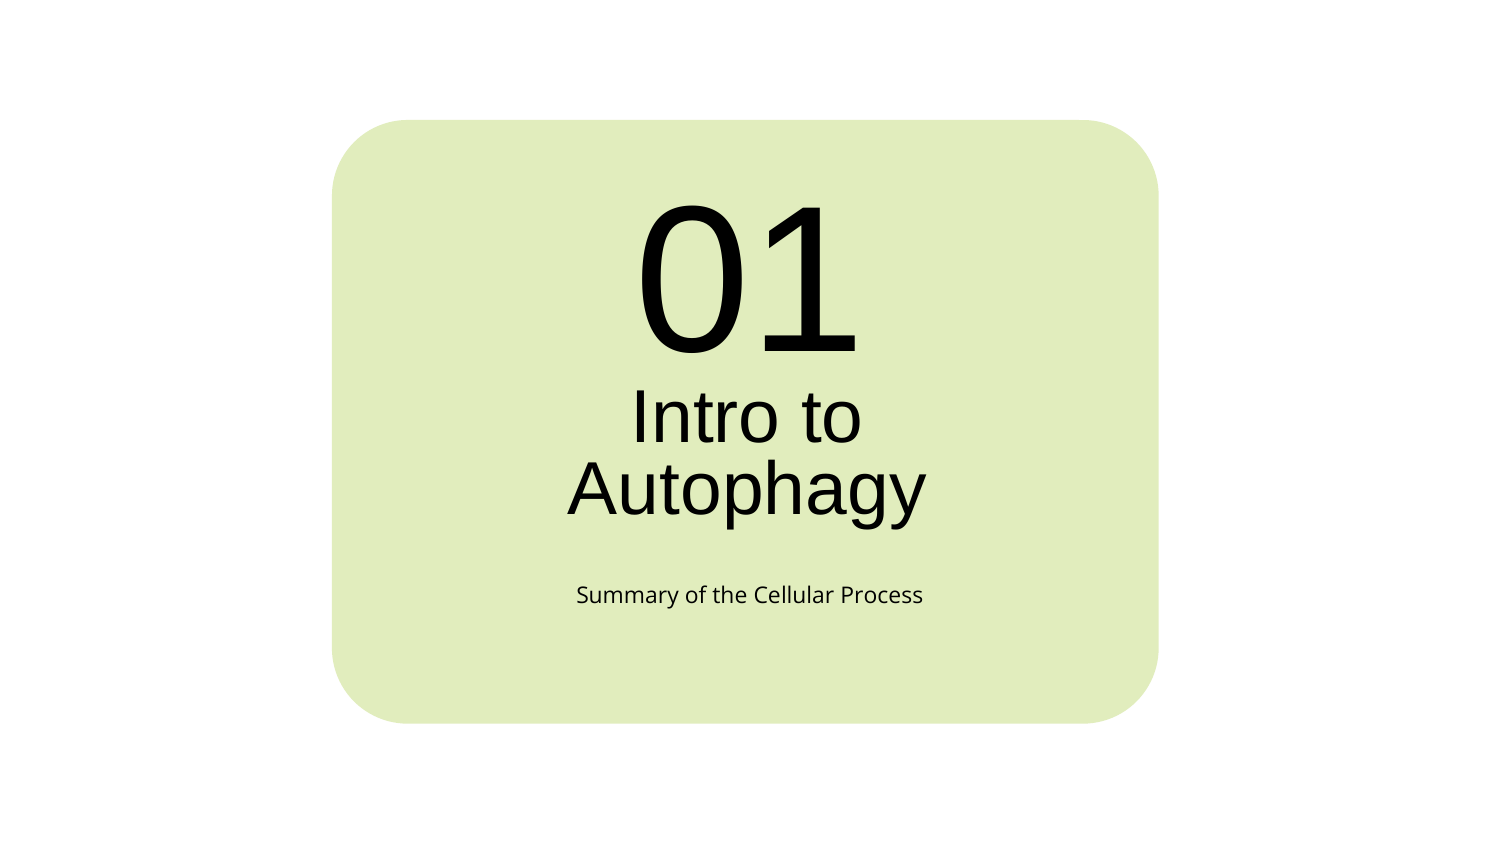

01
# Intro to Autophagy
Summary of the Cellular Process